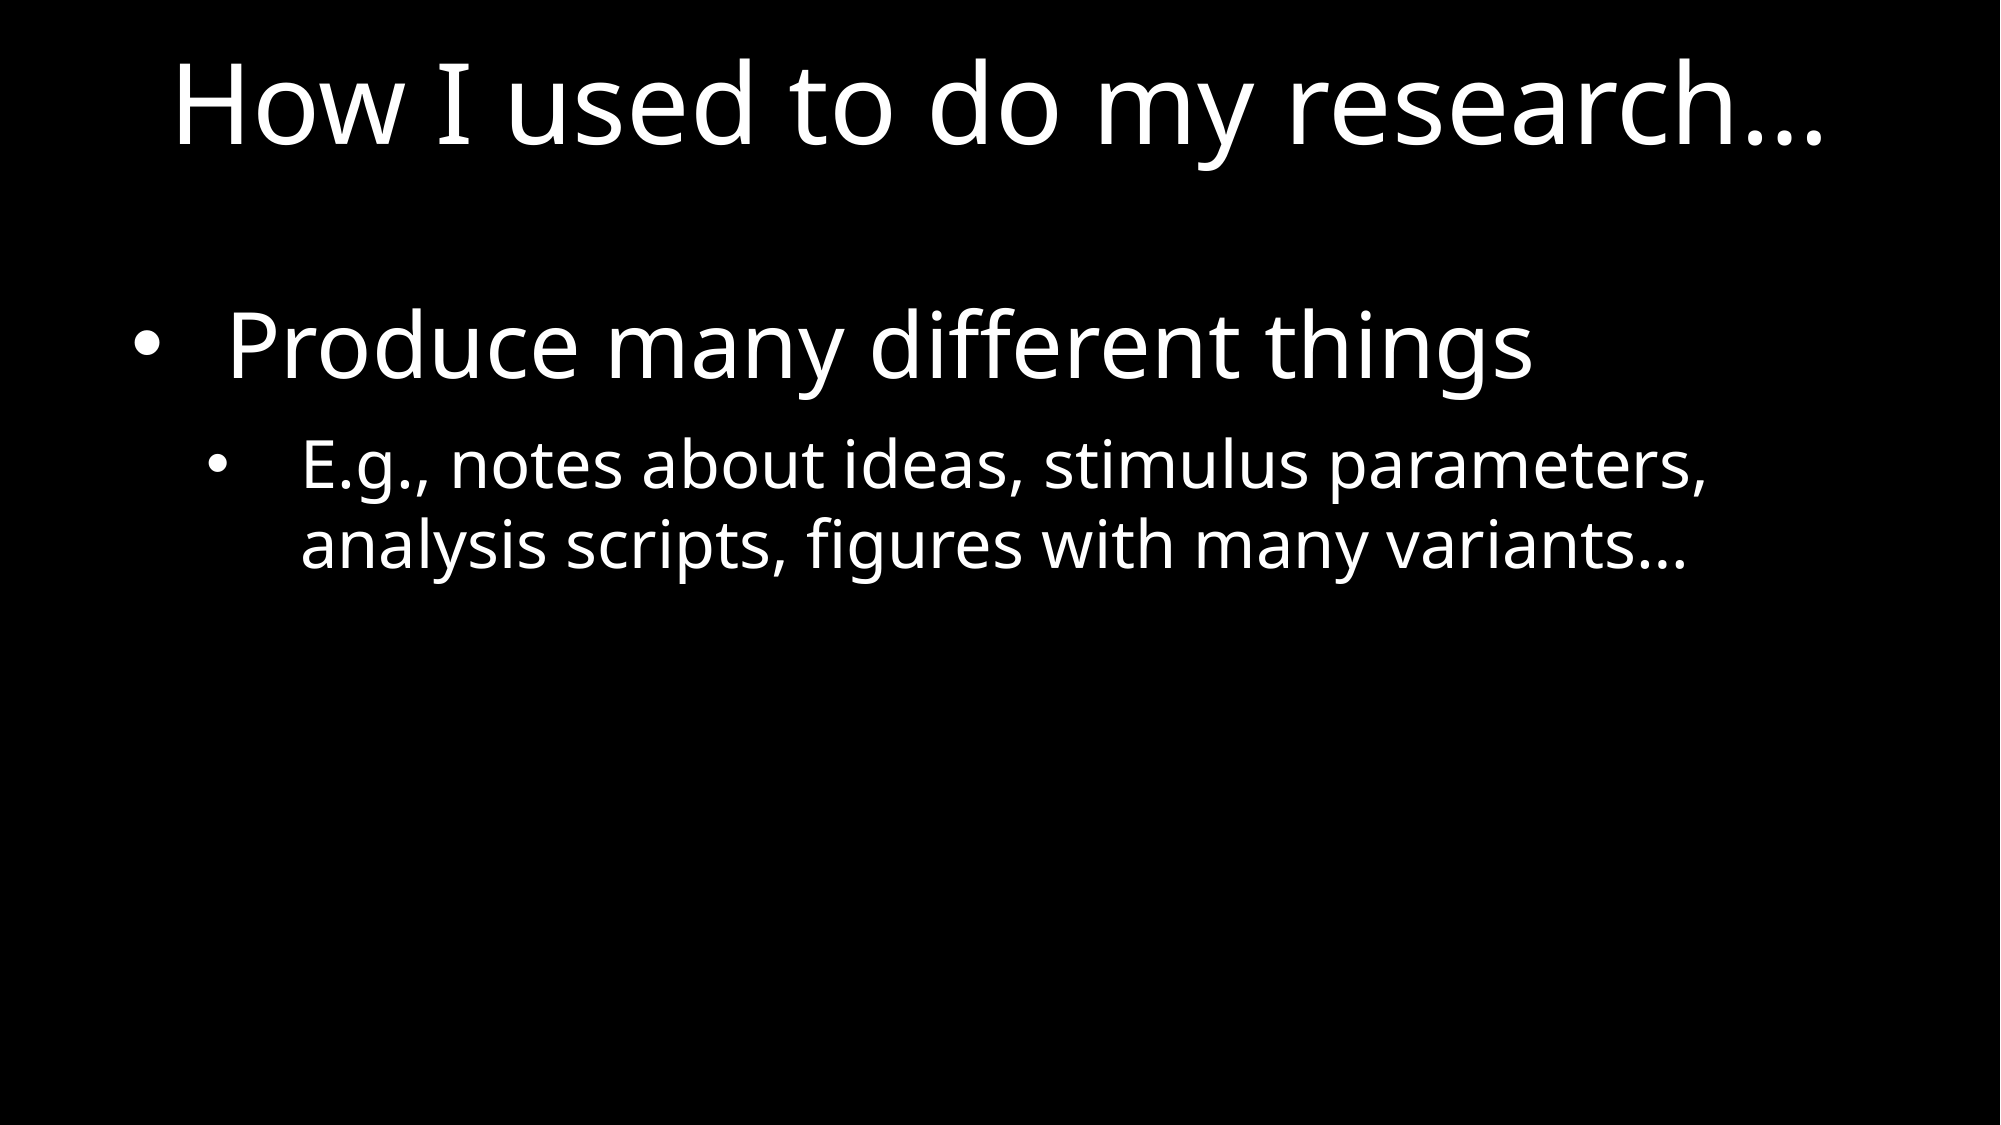

How I used to do my research…
Produce many different things
E.g., notes about ideas, stimulus parameters, analysis scripts, figures with many variants…